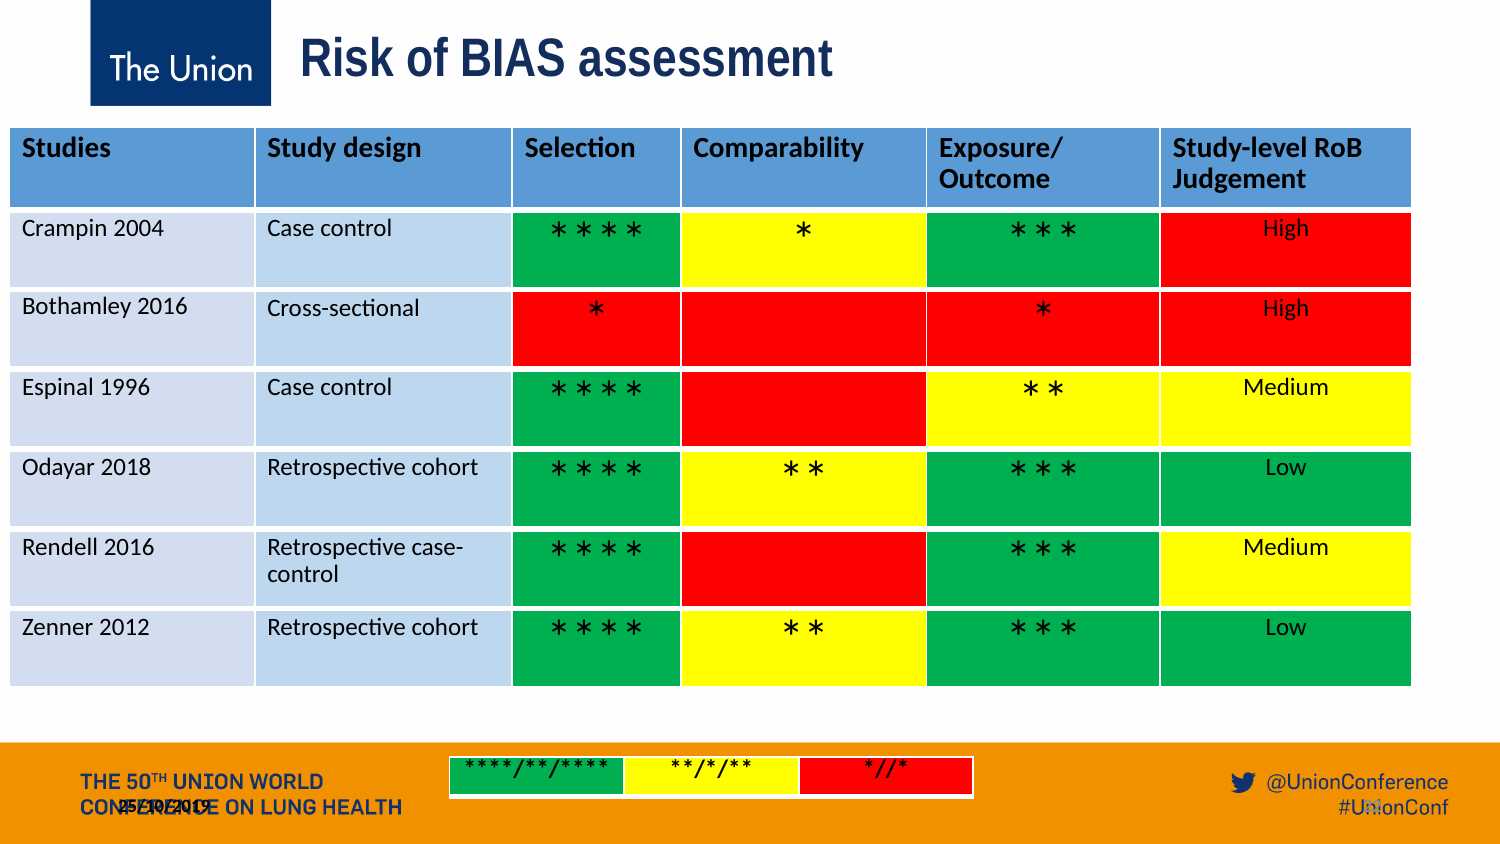

Risk of BIAS assessment
| Studies | Study design | Selection | Comparability | Exposure/ Outcome | Study-level RoB Judgement |
| --- | --- | --- | --- | --- | --- |
| Crampin 2004 | Case control | \*\*\*\* | \* | \*\*\* | High |
| Bothamley 2016 | Cross-sectional | \* |  | \* | High |
| Espinal 1996 | Case control | \*\*\*\* |  | \*\* | Medium |
| Odayar 2018 | Retrospective cohort | \*\*\*\* | \*\* | \*\*\* | Low |
| Rendell 2016 | Retrospective case-control | \*\*\*\* |  | \*\*\* | Medium |
| Zenner 2012 | Retrospective cohort | \*\*\*\* | \*\* | \*\*\* | Low |
| \*\*\*\*/\*\*/\*\*\*\* | \*\*/\*/\*\* | \*//\* |
| --- | --- | --- |
25/10/2019
22